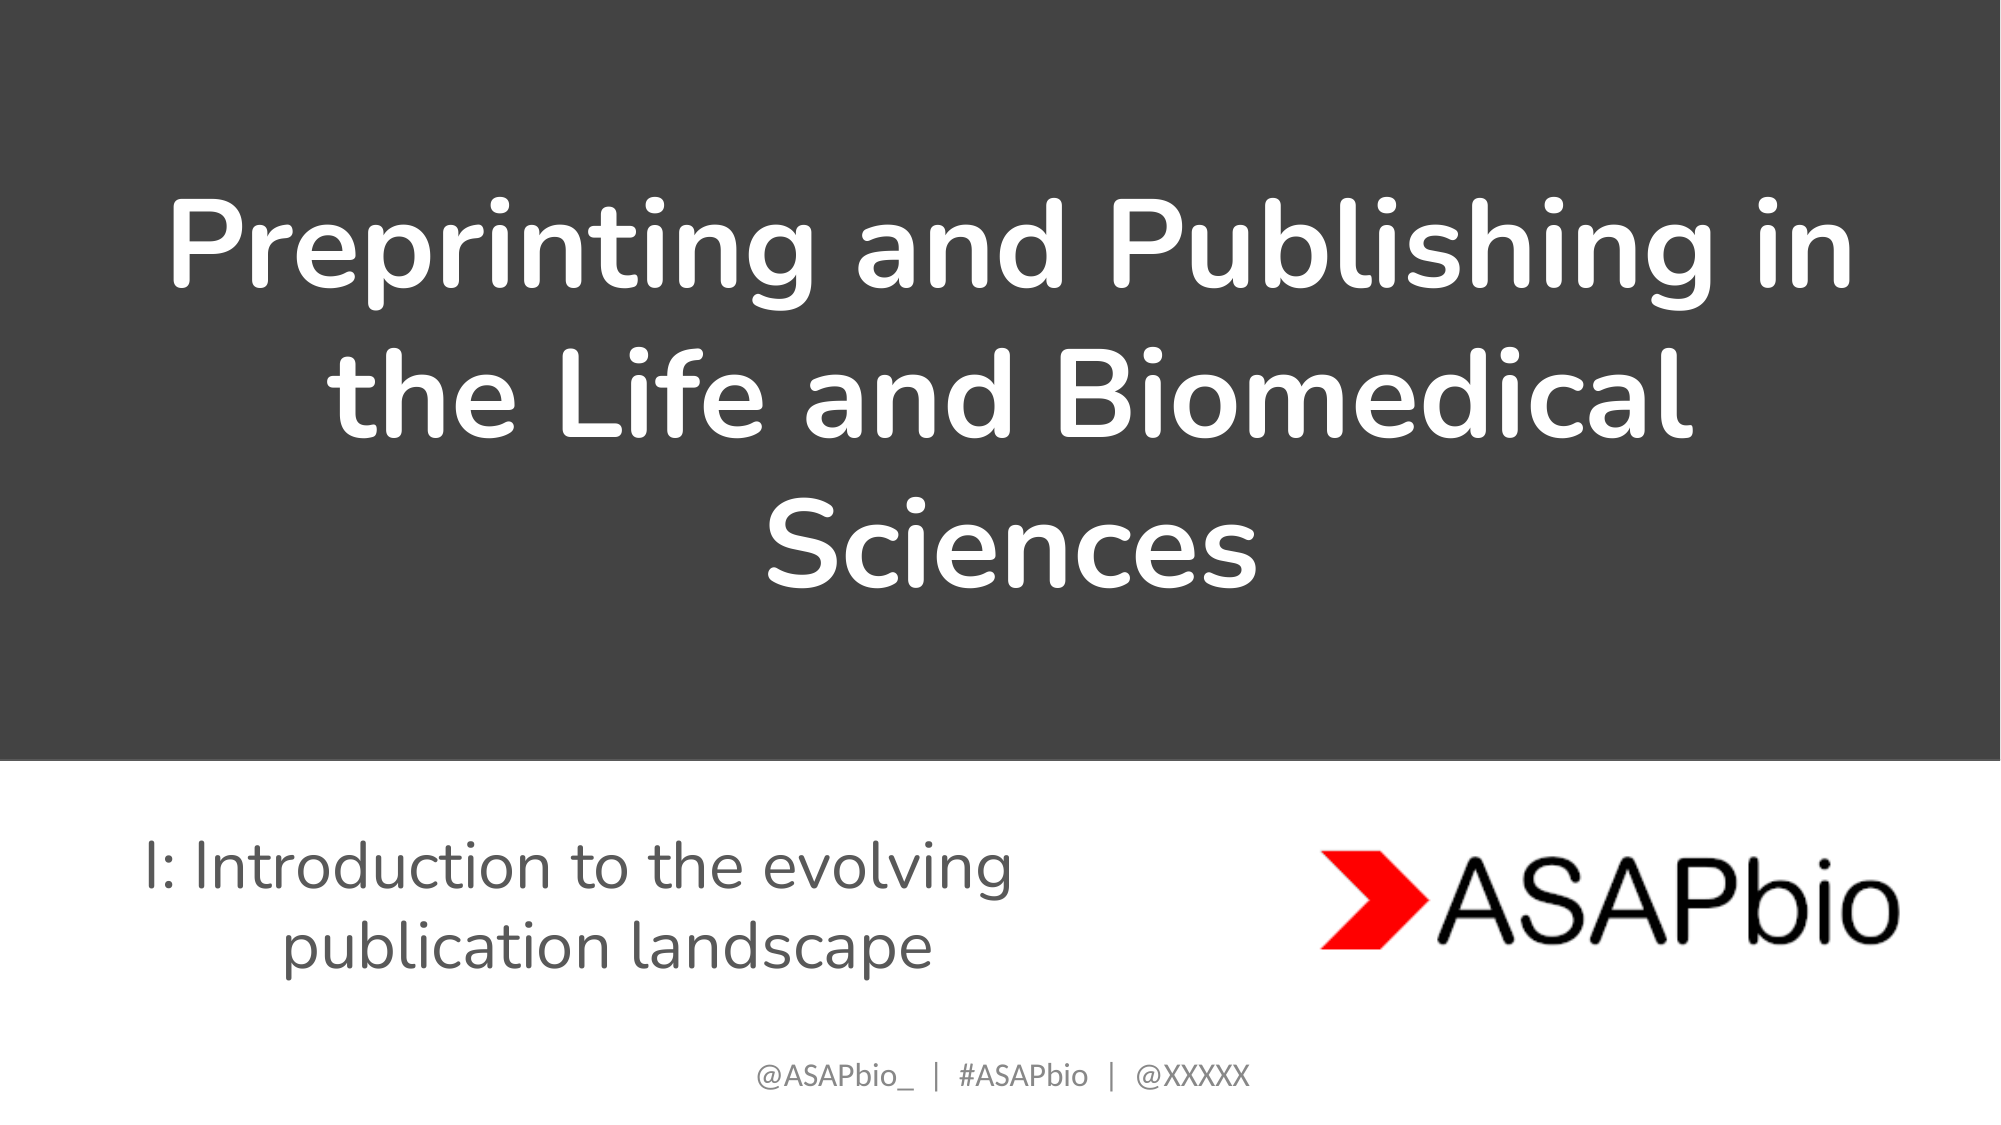

# Preprinting and Publishing in the Life and Biomedical Sciences
I: Introduction to the evolving publication landscape